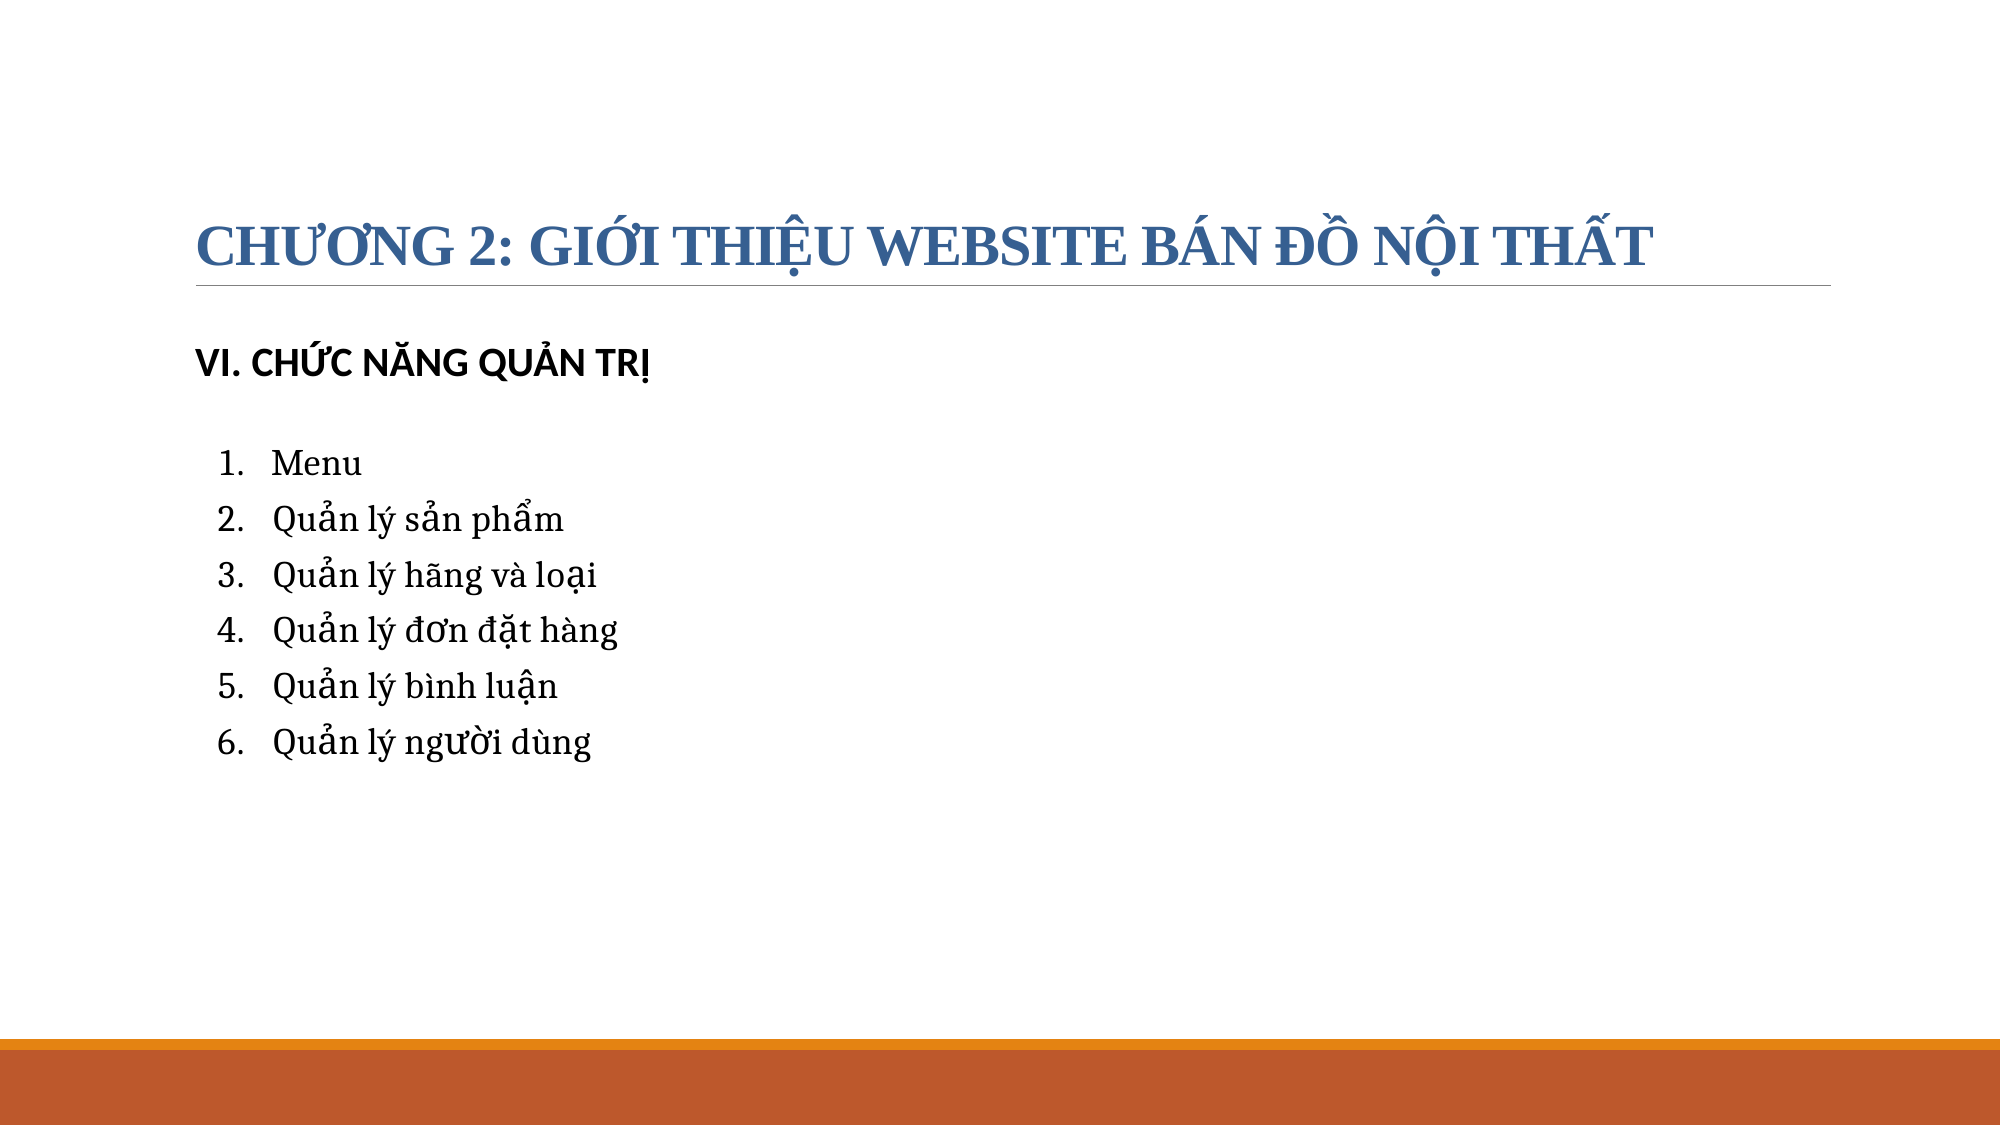

# CHƯƠNG 2: GIỚI THIỆU WEBSITE BÁN ĐỒ NỘI THẤT
VI. Chức năng quản trị
Menu
Quản lý sản phẩm
Quản lý hãng và loại
Quản lý đơn đặt hàng
Quản lý bình luận
Quản lý người dùng